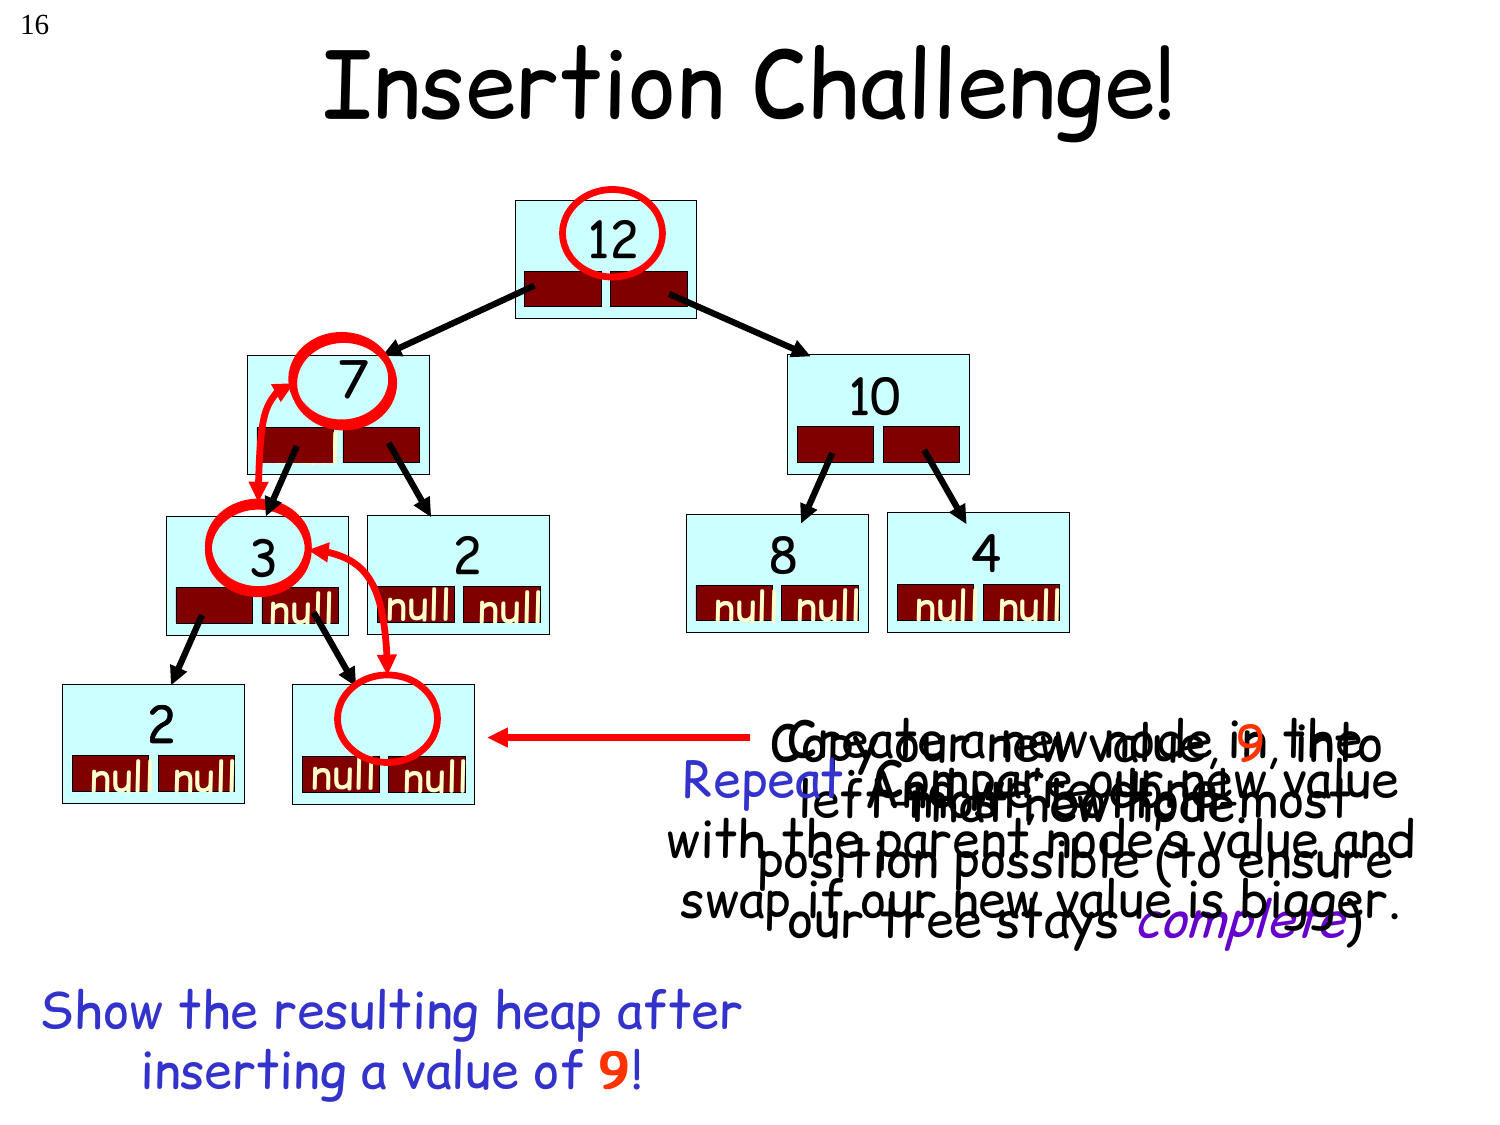

# Insertion Challenge!
16

12

7

10
null

9
2
null
null

9

8
3
4
null
null
null
null
null

null
null

9
2
null
null

2
Create a new node in the left-most, bottom-most position possible (to ensure our tree stays complete)
Copy our new value, 9, into that new node.

Repeat: Compare our new value with the parent node’s value and swap if our new value is bigger.
And we’re done!
Show the resulting heap after inserting a value of 9!
9